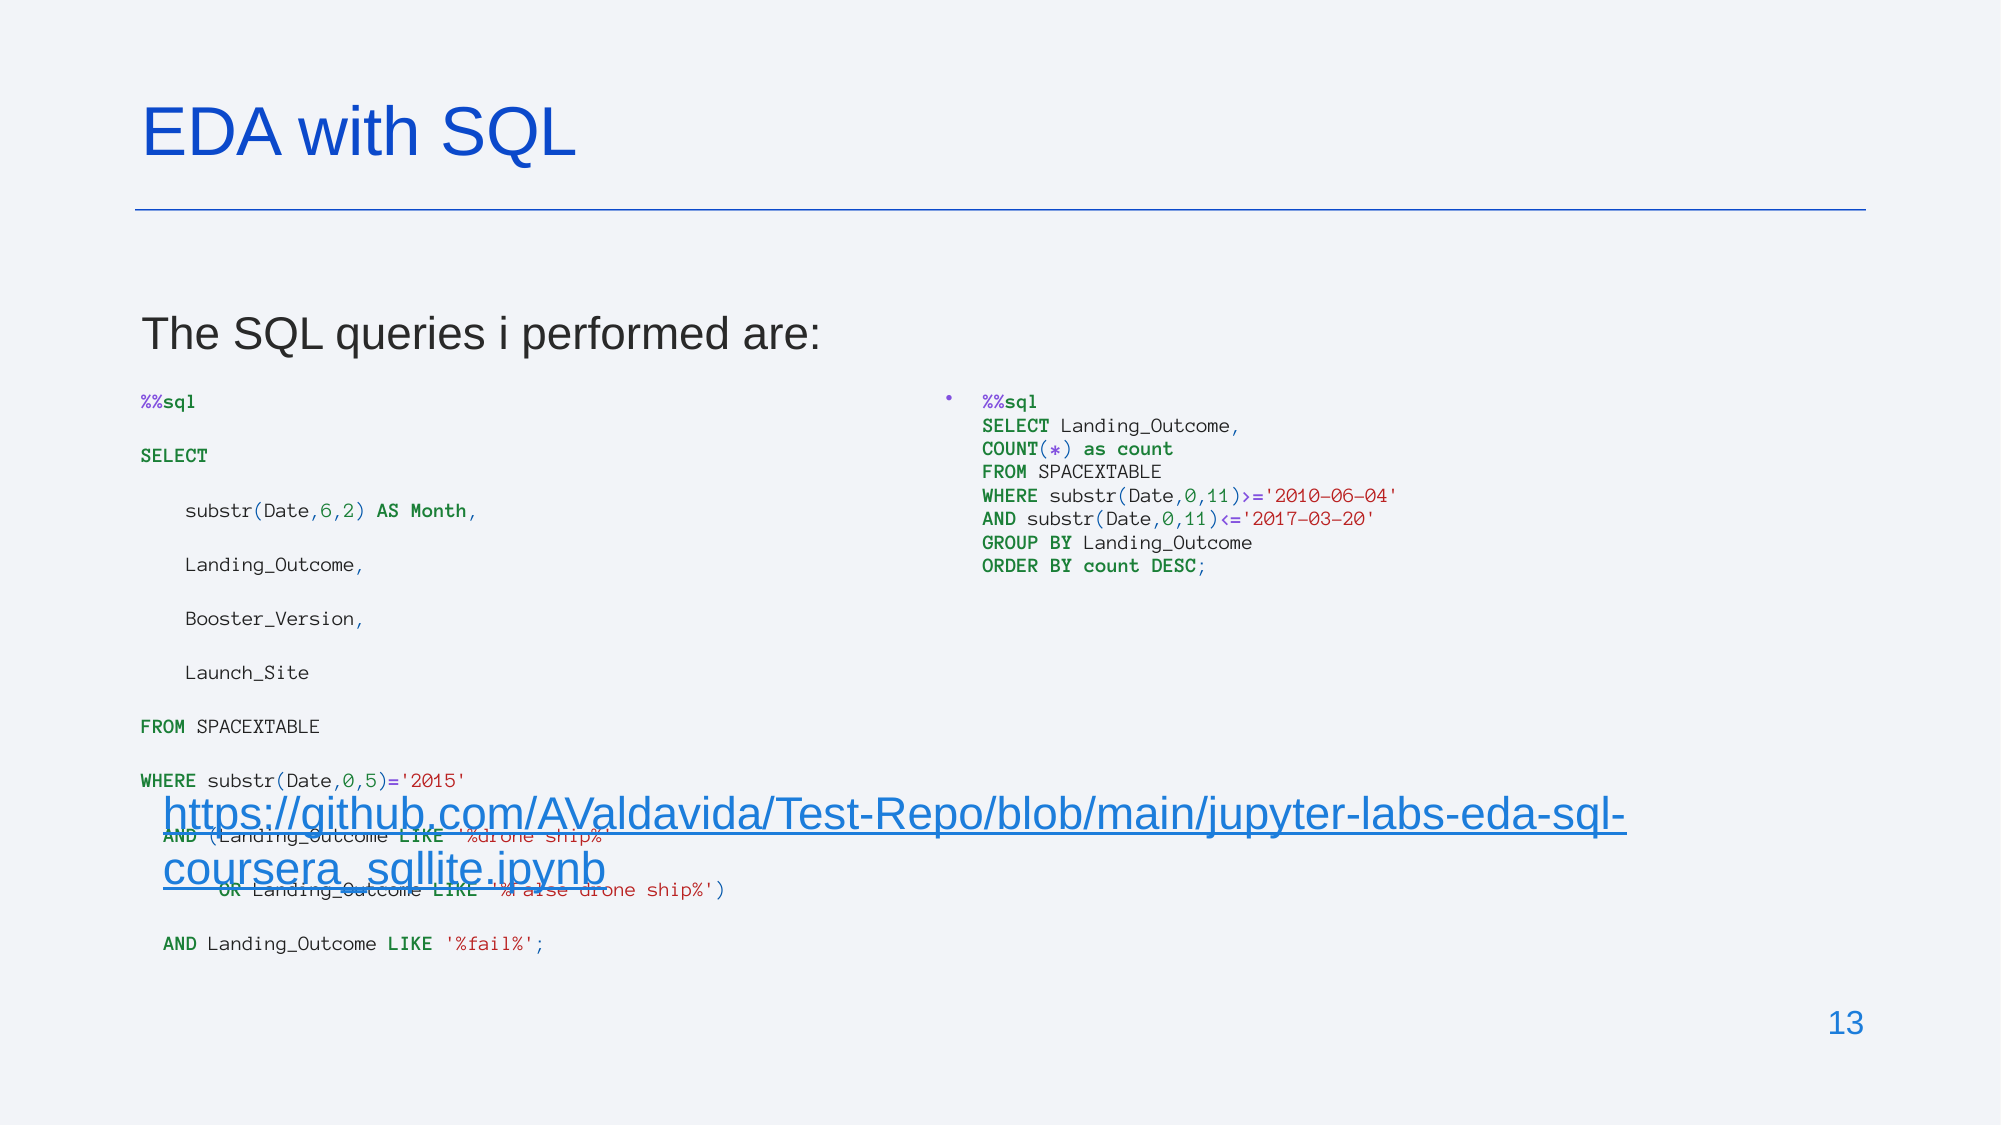

EDA with SQL
The SQL queries i performed are:
%%sql
SELECT
    substr(Date,6,2) AS Month,
    Landing_Outcome,
    Booster_Version,
    Launch_Site
FROM SPACEXTABLE
WHERE substr(Date,0,5)='2015'
  AND (Landing_Outcome LIKE '%drone ship%'
       OR Landing_Outcome LIKE '%False drone ship%')
  AND Landing_Outcome LIKE '%fail%';

%%sql​
SELECT Landing_Outcome, ​
COUNT(*) as count​
FROM SPACEXTABLE​
WHERE substr(Date,0,11)>='2010-06-04' ​
AND substr(Date,0,11)<='2017-03-20'​
GROUP BY Landing_Outcome​
ORDER BY count DESC;​

https://github.com/AValdavida/Test-Repo/blob/main/jupyter-labs-eda-sql-coursera_sqllite.ipynb
13